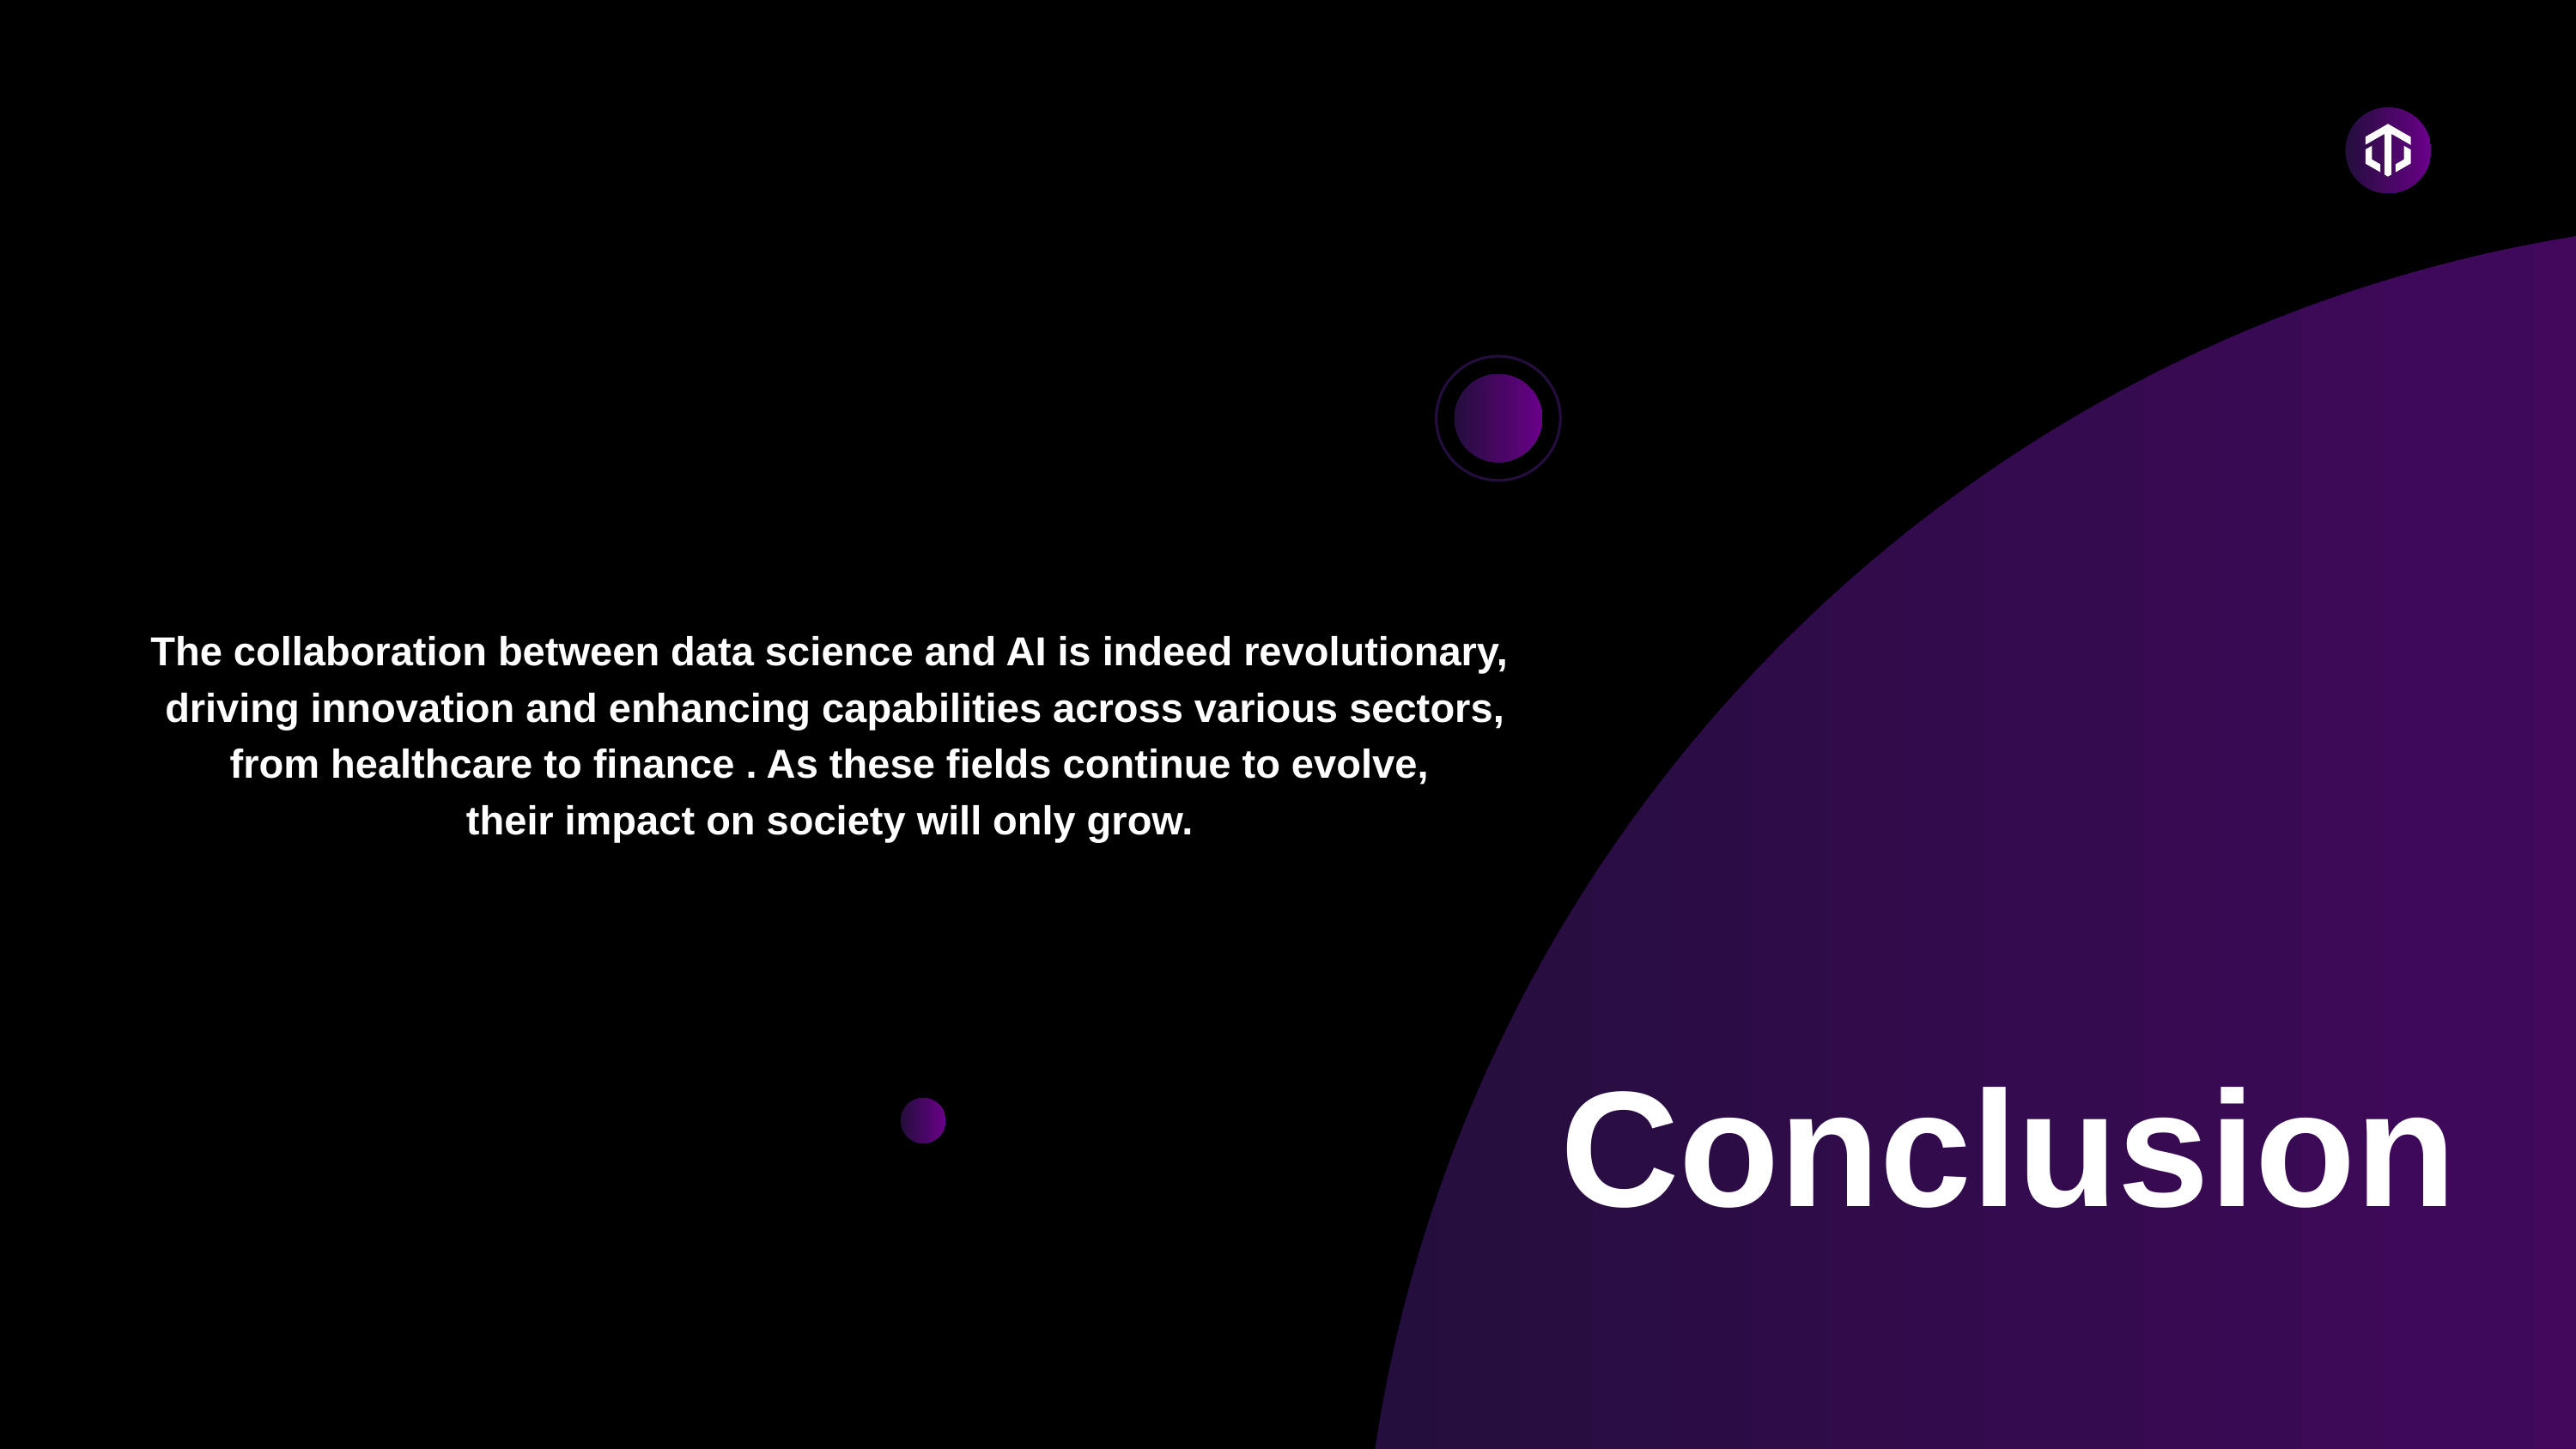

The collaboration between data science and AI is indeed revolutionary,
 driving innovation and enhancing capabilities across various sectors,
 from healthcare to finance . As these fields continue to evolve,
their impact on society will only grow.

Conclusion